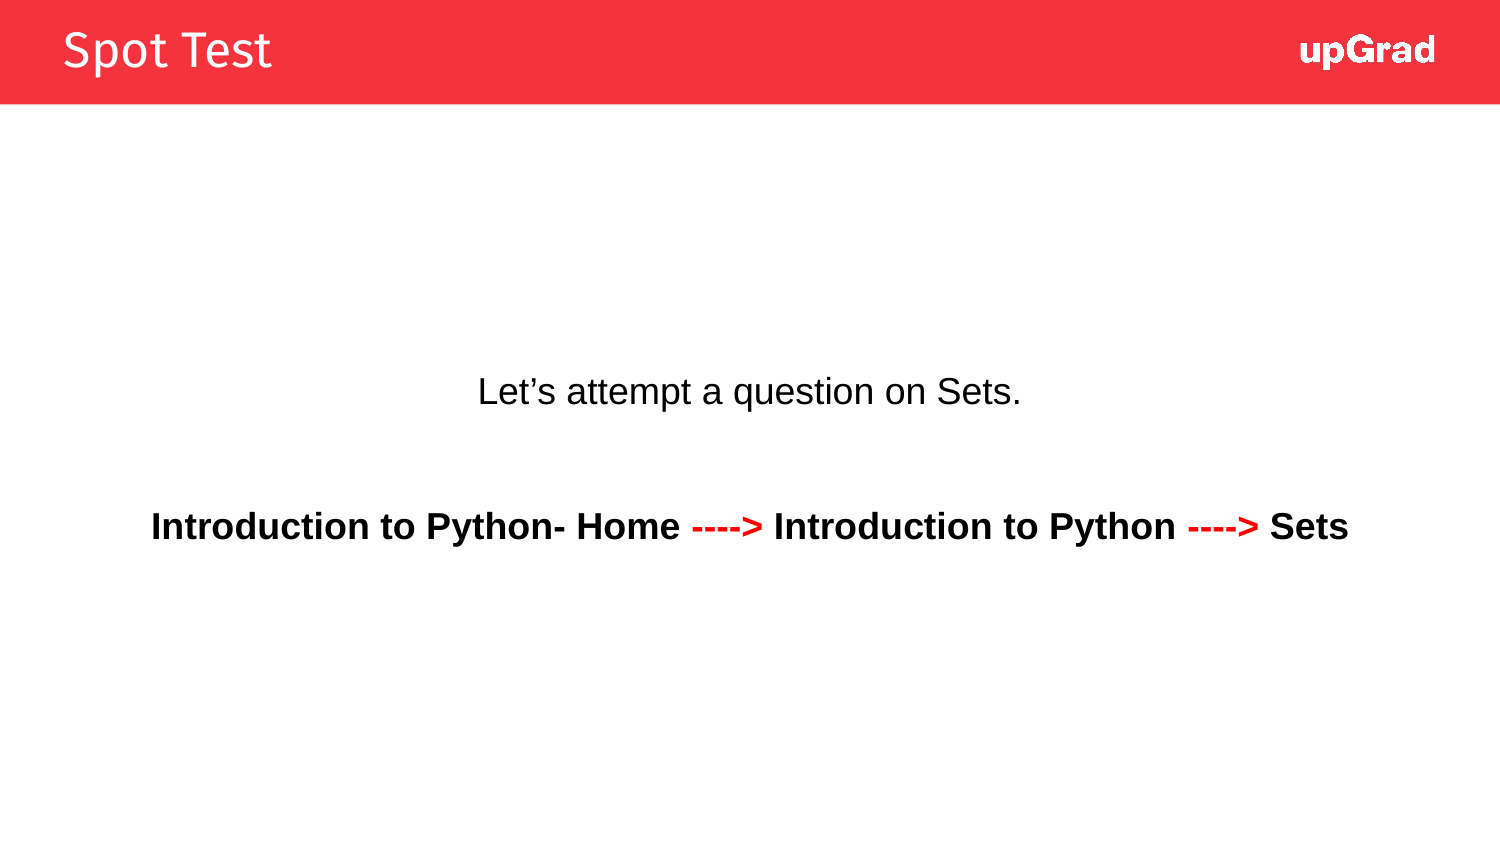

# Spot Test

Let’s attempt a question on Sets.

Introduction to Python- Home ----> Introduction to Python ----> Sets